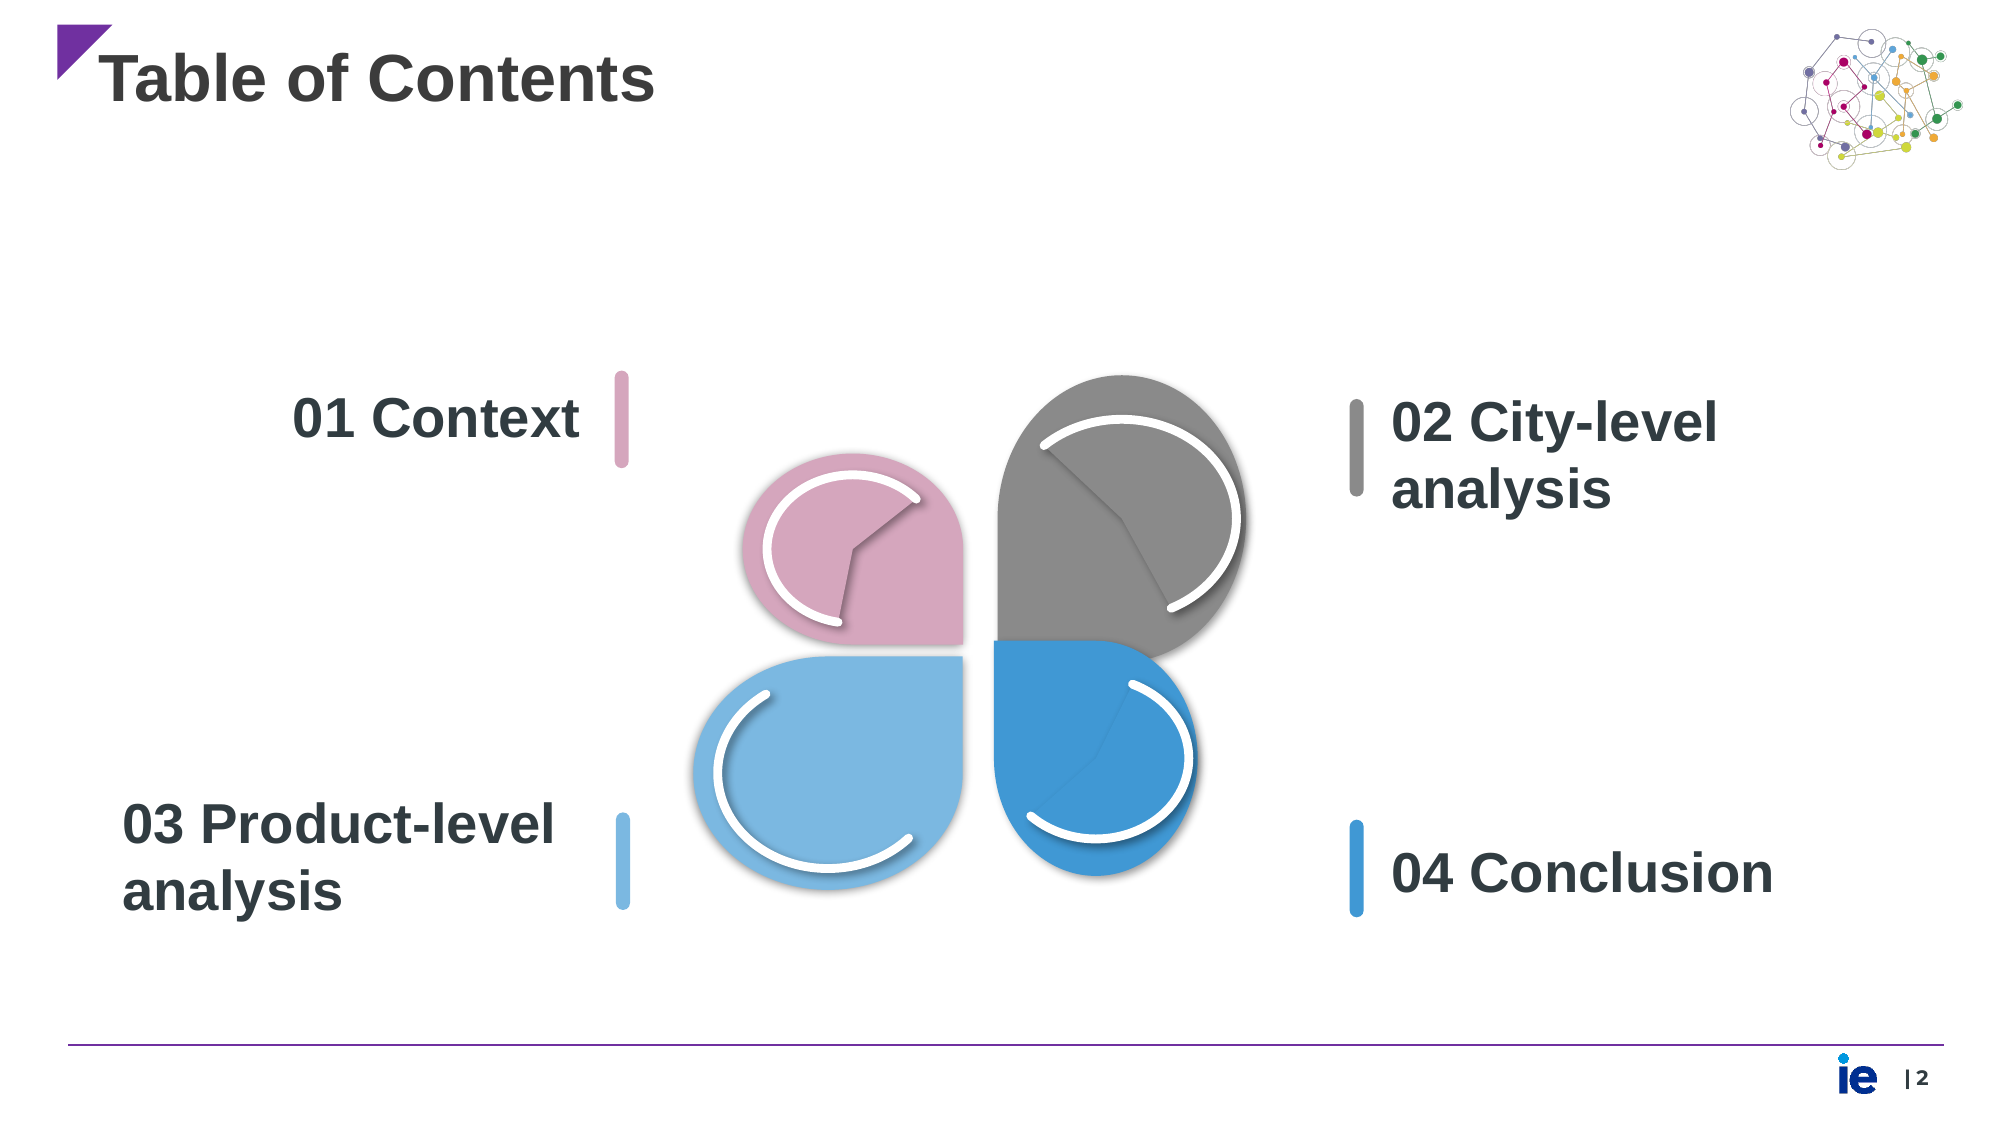

# Table of Contents

01 Context

02 City-level analysis

04 Conclusion

03 Product-level analysis

| 2